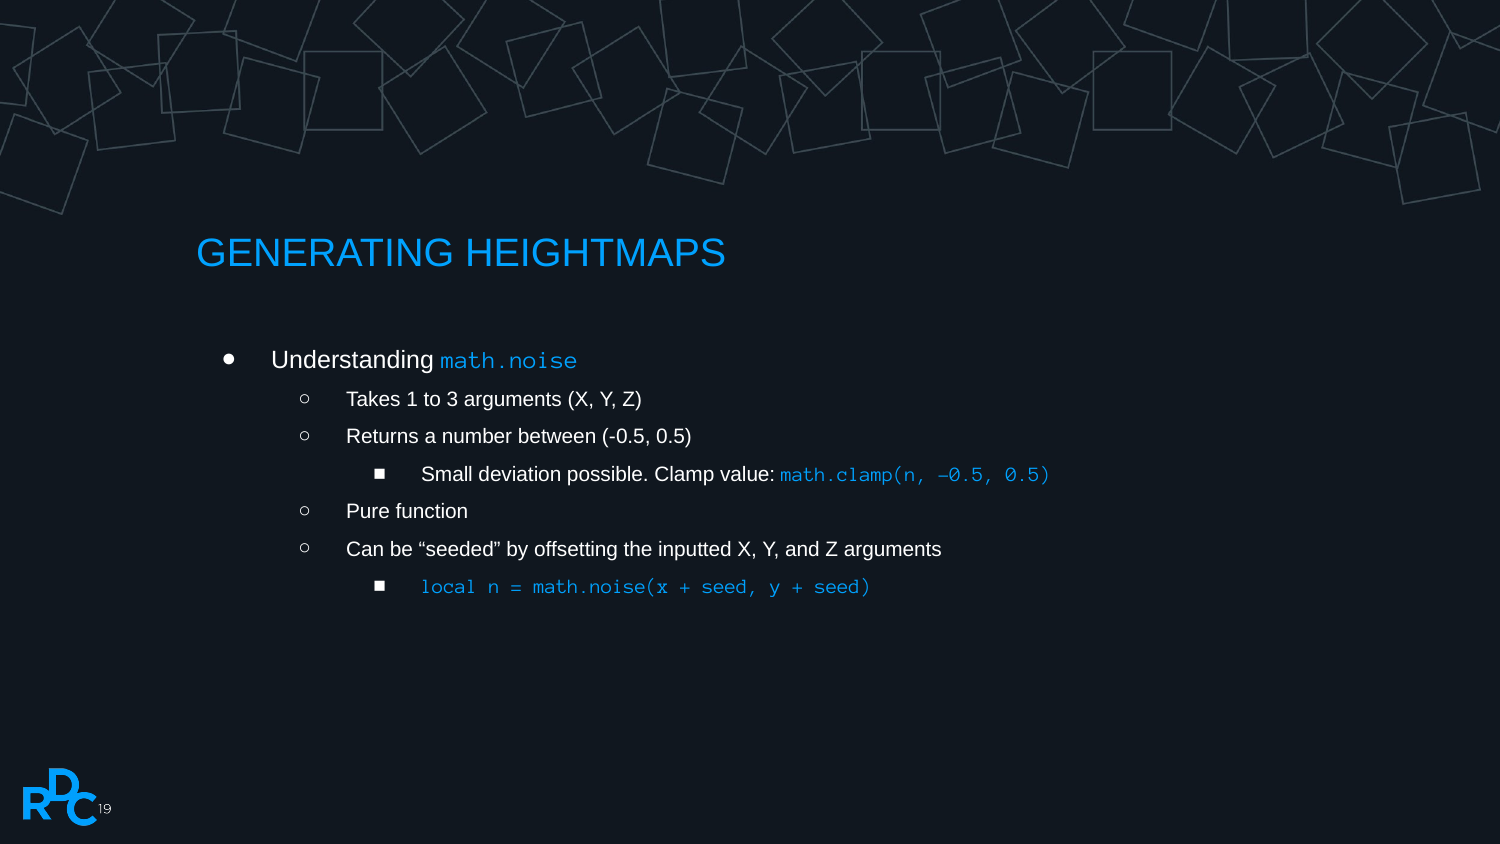

# GENERATING HEIGHTMAPS
Understanding math.noise
Takes 1 to 3 arguments (X, Y, Z)
Returns a number between (-0.5, 0.5)
Small deviation possible. Clamp value: math.clamp(n, -0.5, 0.5)
Pure function
Can be “seeded” by offsetting the inputted X, Y, and Z arguments
local n = math.noise(x + seed, y + seed)